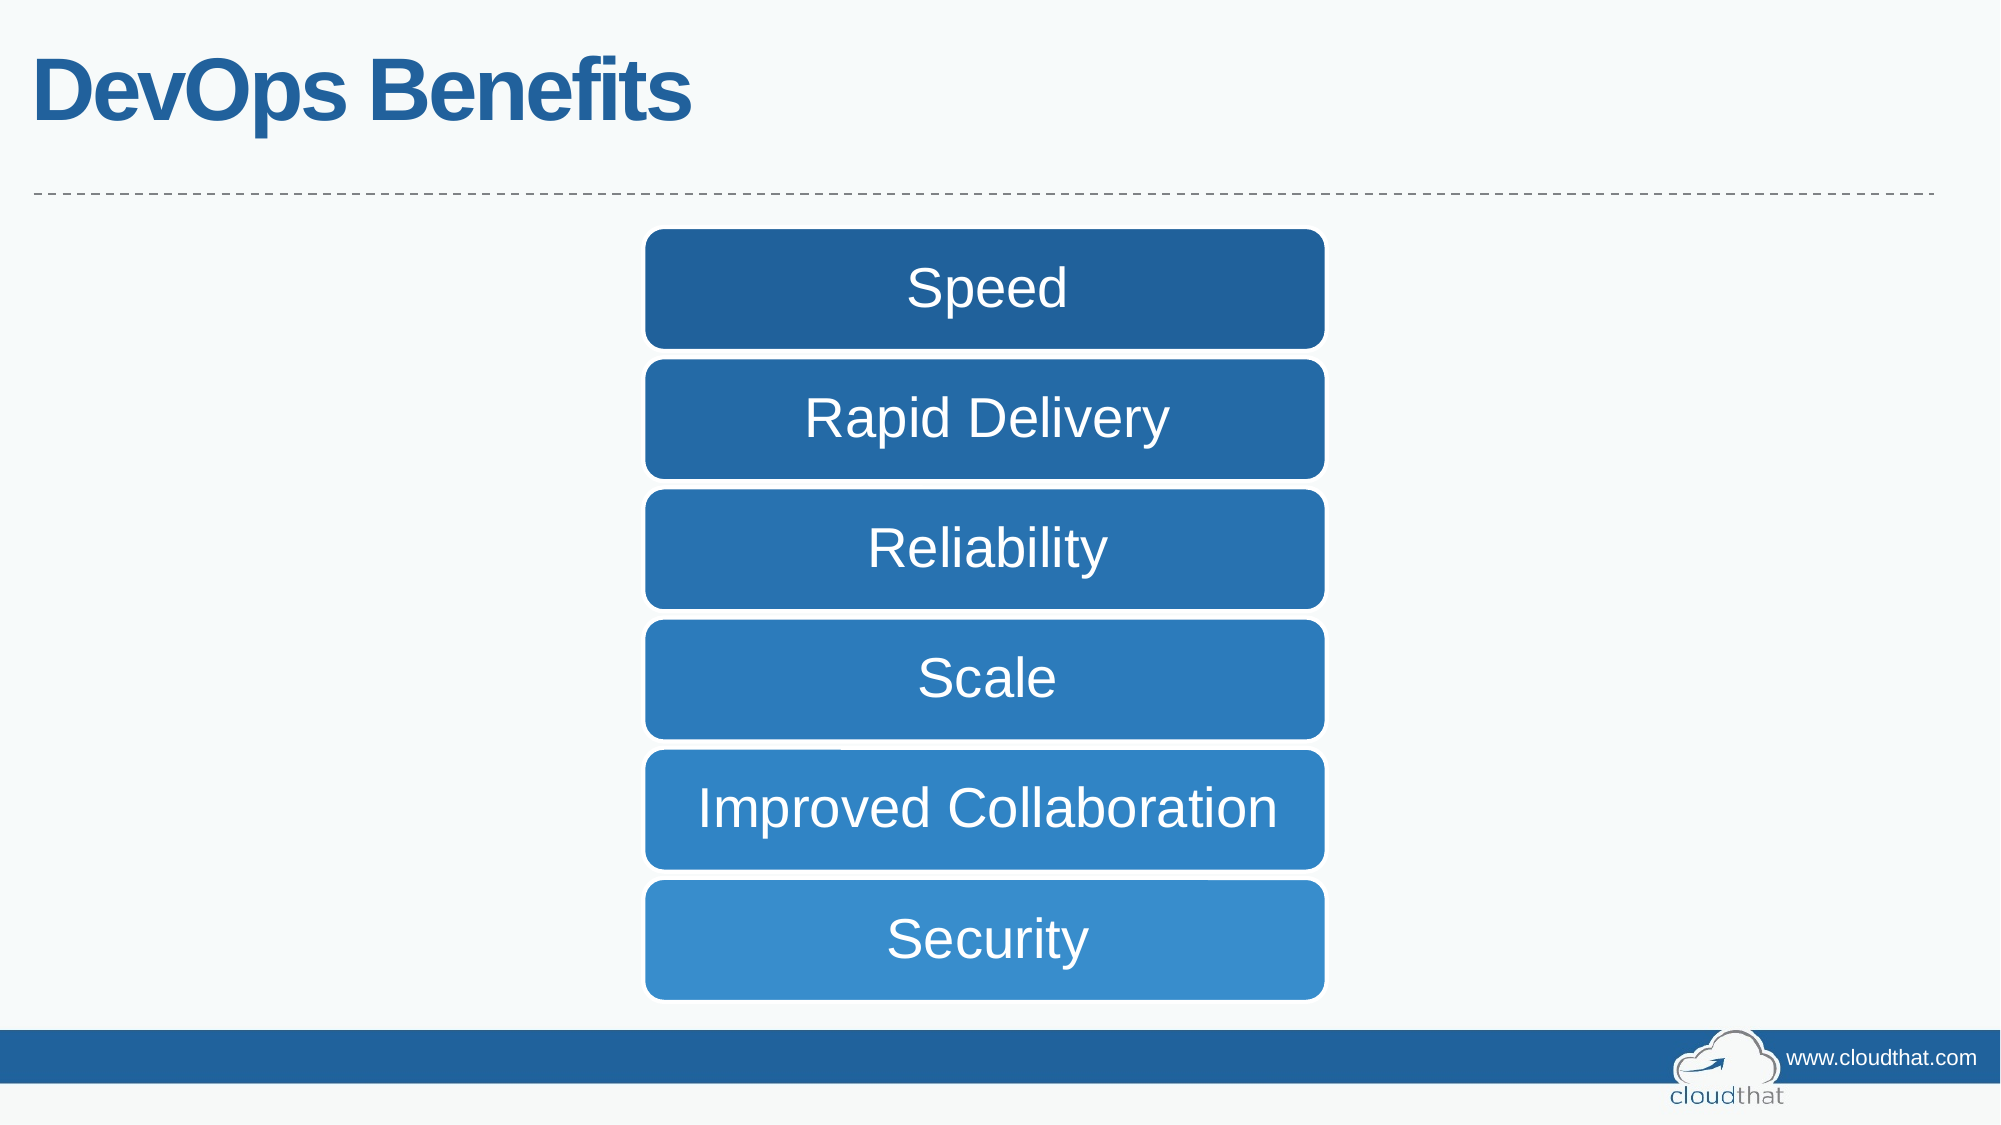

# DevOps Benefits
Speed
Rapid Delivery
Reliability
Scale
Improved Collaboration
Security